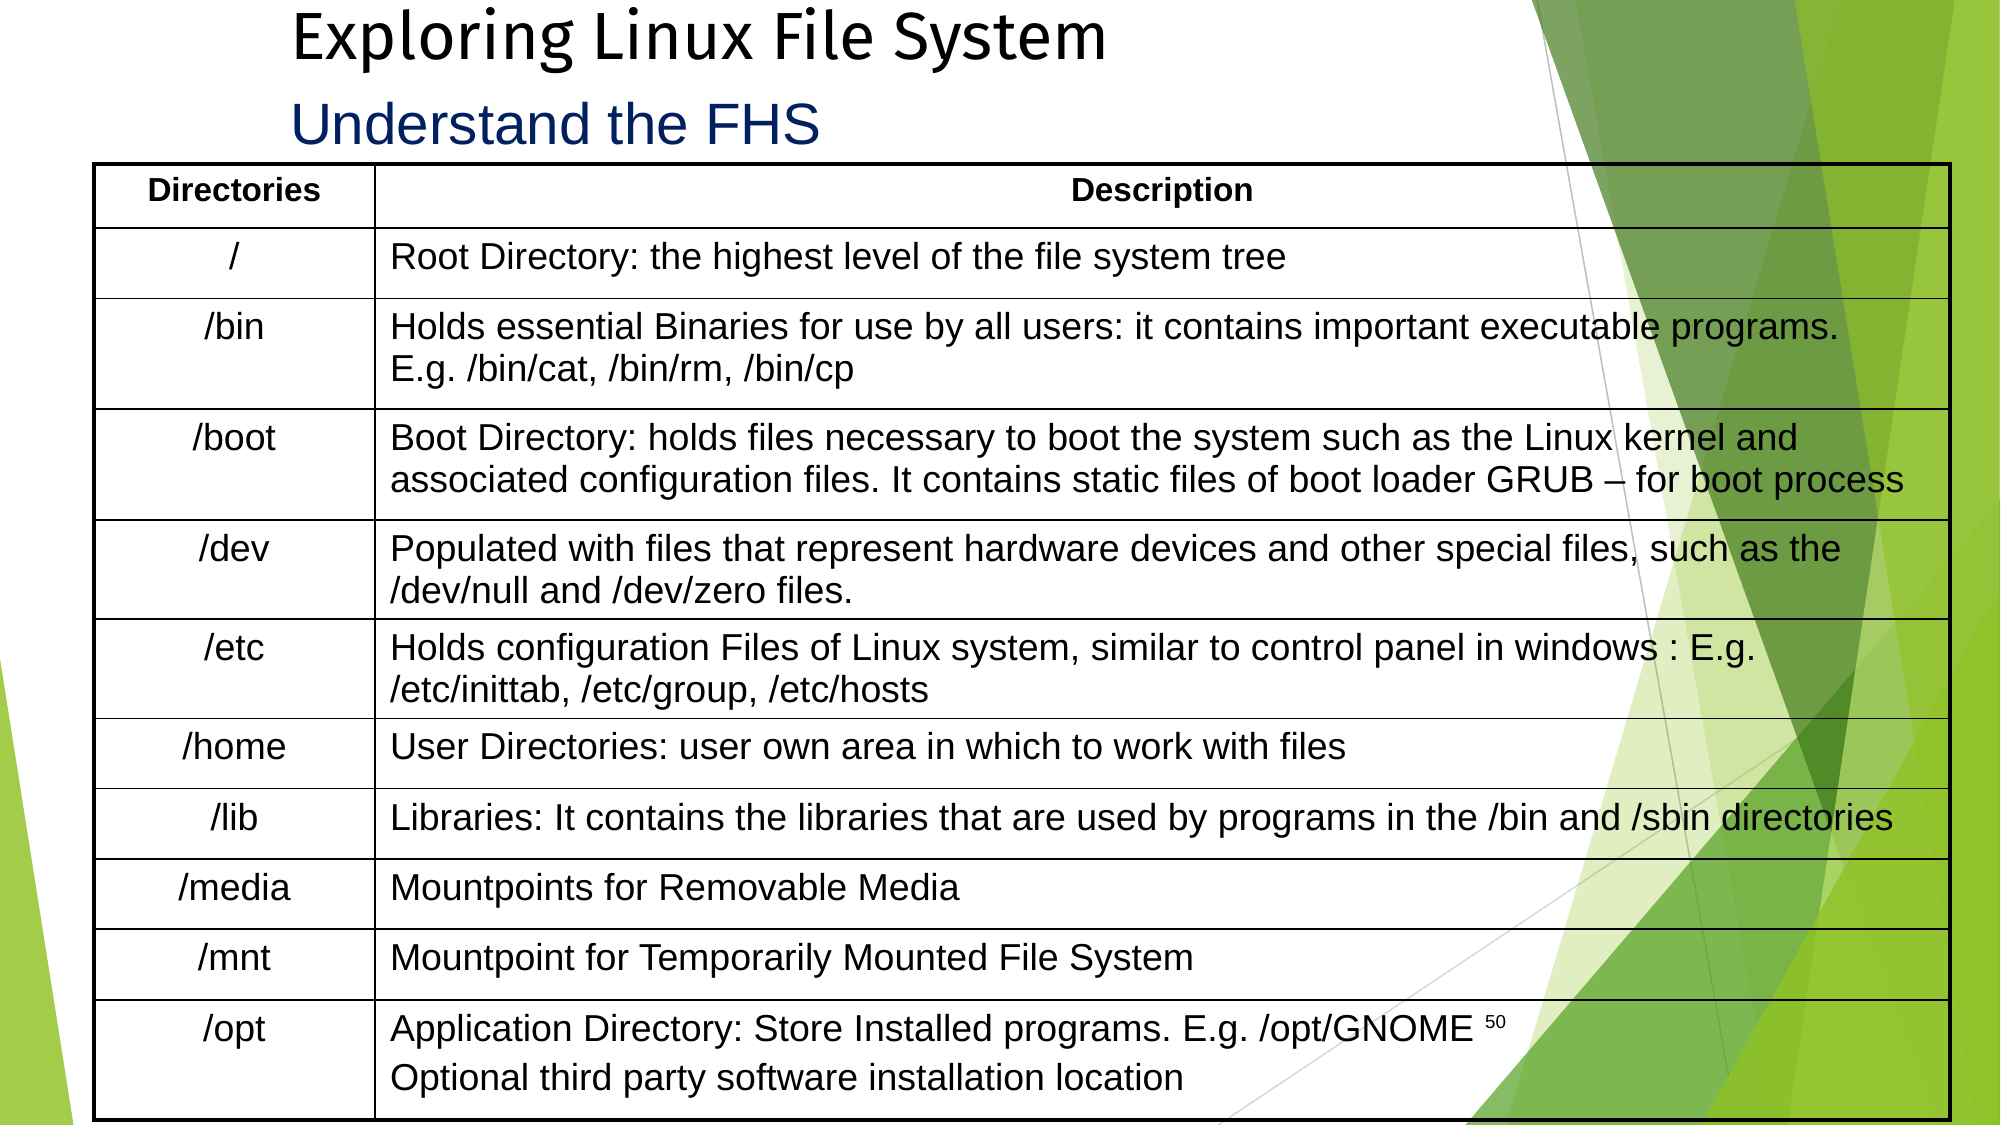

Exploring Linux File System
Understand the FHS
| Directories | Description |
| --- | --- |
| / | Root Directory: the highest level of the file system tree |
| /bin | Holds essential Binaries for use by all users: it contains important executable programs. E.g. /bin/cat, /bin/rm, /bin/cp |
| /boot | Boot Directory: holds files necessary to boot the system such as the Linux kernel and associated configuration files. It contains static files of boot loader GRUB – for boot process |
| /dev | Populated with files that represent hardware devices and other special files, such as the /dev/null and /dev/zero files. |
| /etc | Holds configuration Files of Linux system, similar to control panel in windows : E.g. /etc/inittab, /etc/group, /etc/hosts |
| /home | User Directories: user own area in which to work with files |
| /lib | Libraries: It contains the libraries that are used by programs in the /bin and /sbin directories |
| /media | Mountpoints for Removable Media |
| /mnt | Mountpoint for Temporarily Mounted File System |
| /opt | Application Directory: Store Installed programs. E.g. /opt/GNOME Optional third party software installation location |
50